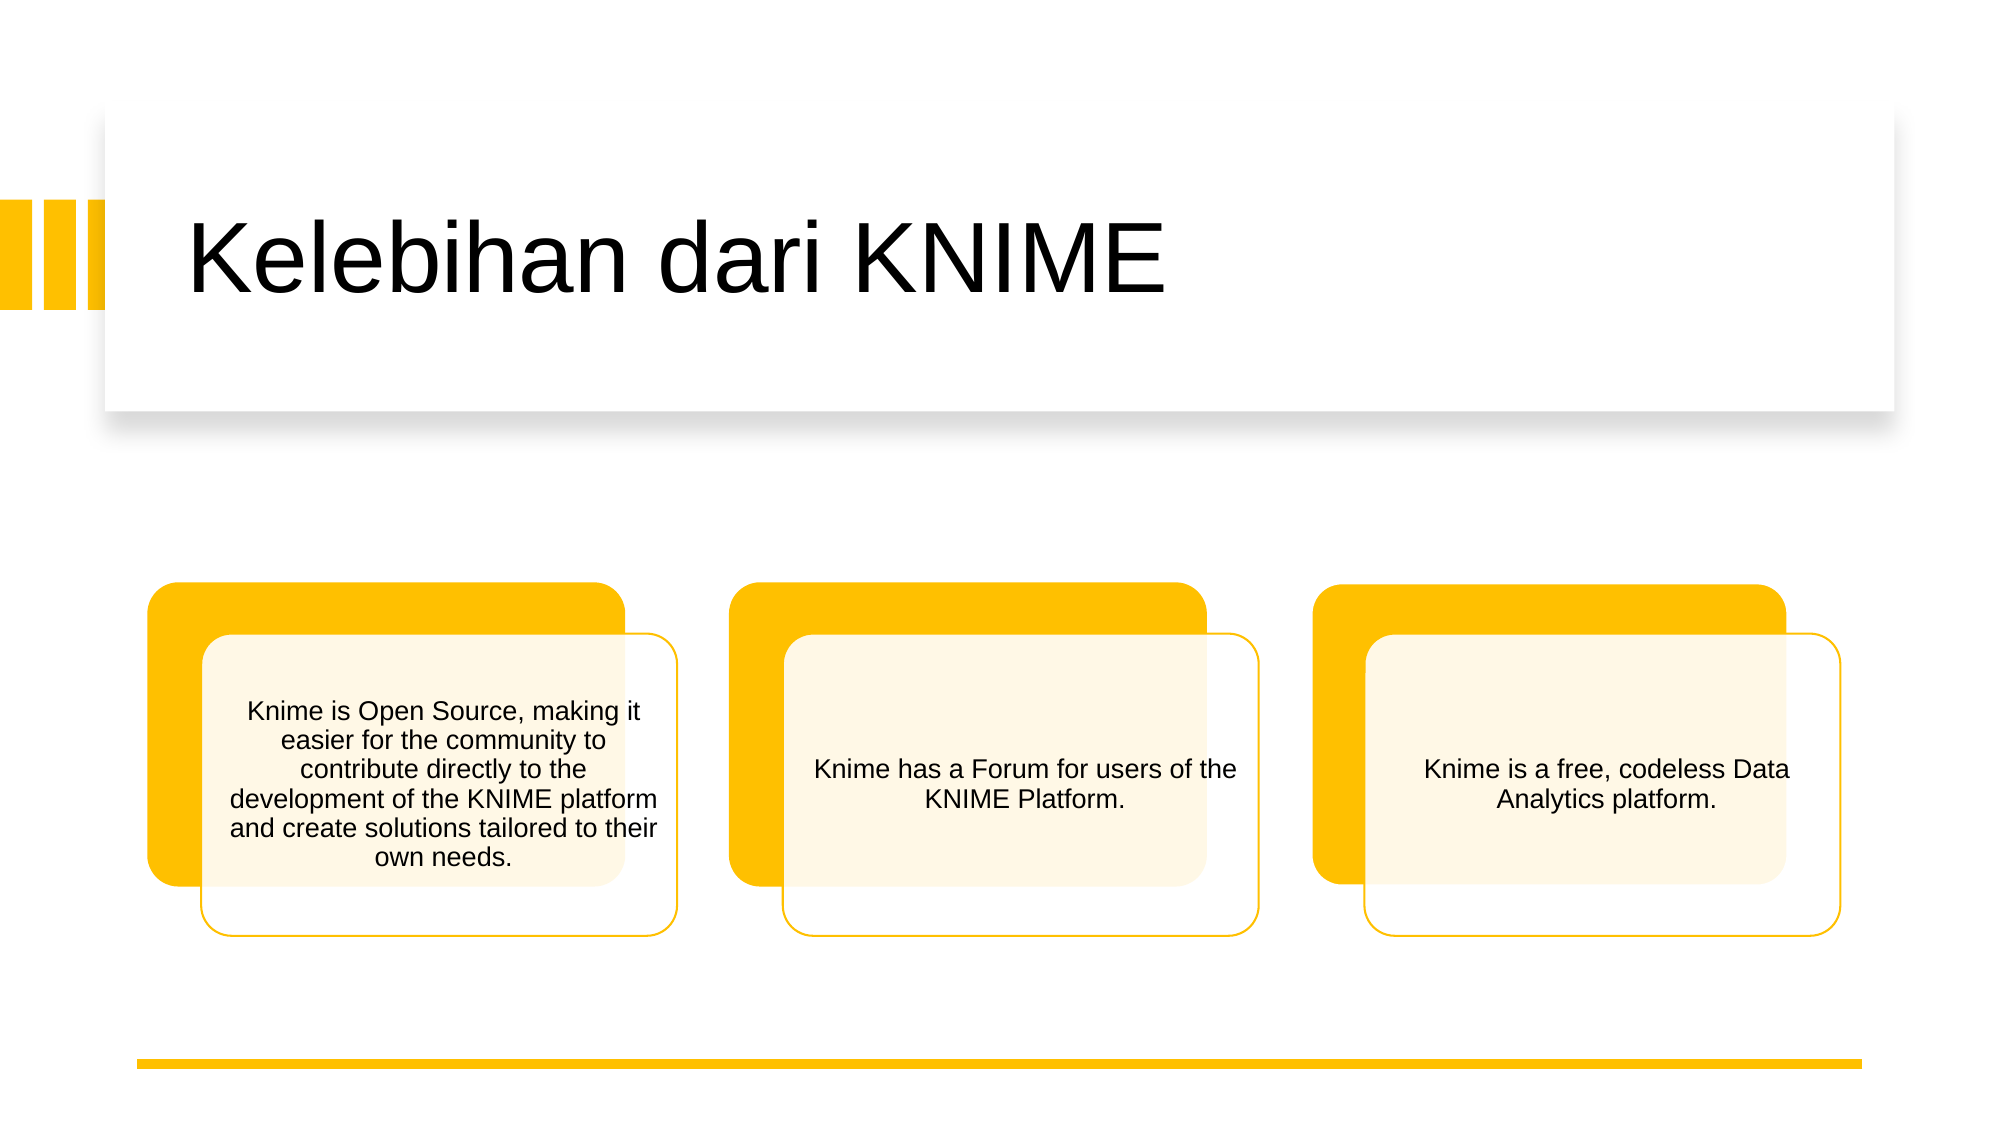

# Kelebihan dari KNIME

Knime is Open Source, making it easier for the community to contribute directly to the development of the KNIME platform and create solutions tailored to their own needs.
Knime has a Forum for users of the KNIME Platform.
Knime is a free, codeless Data Analytics platform.